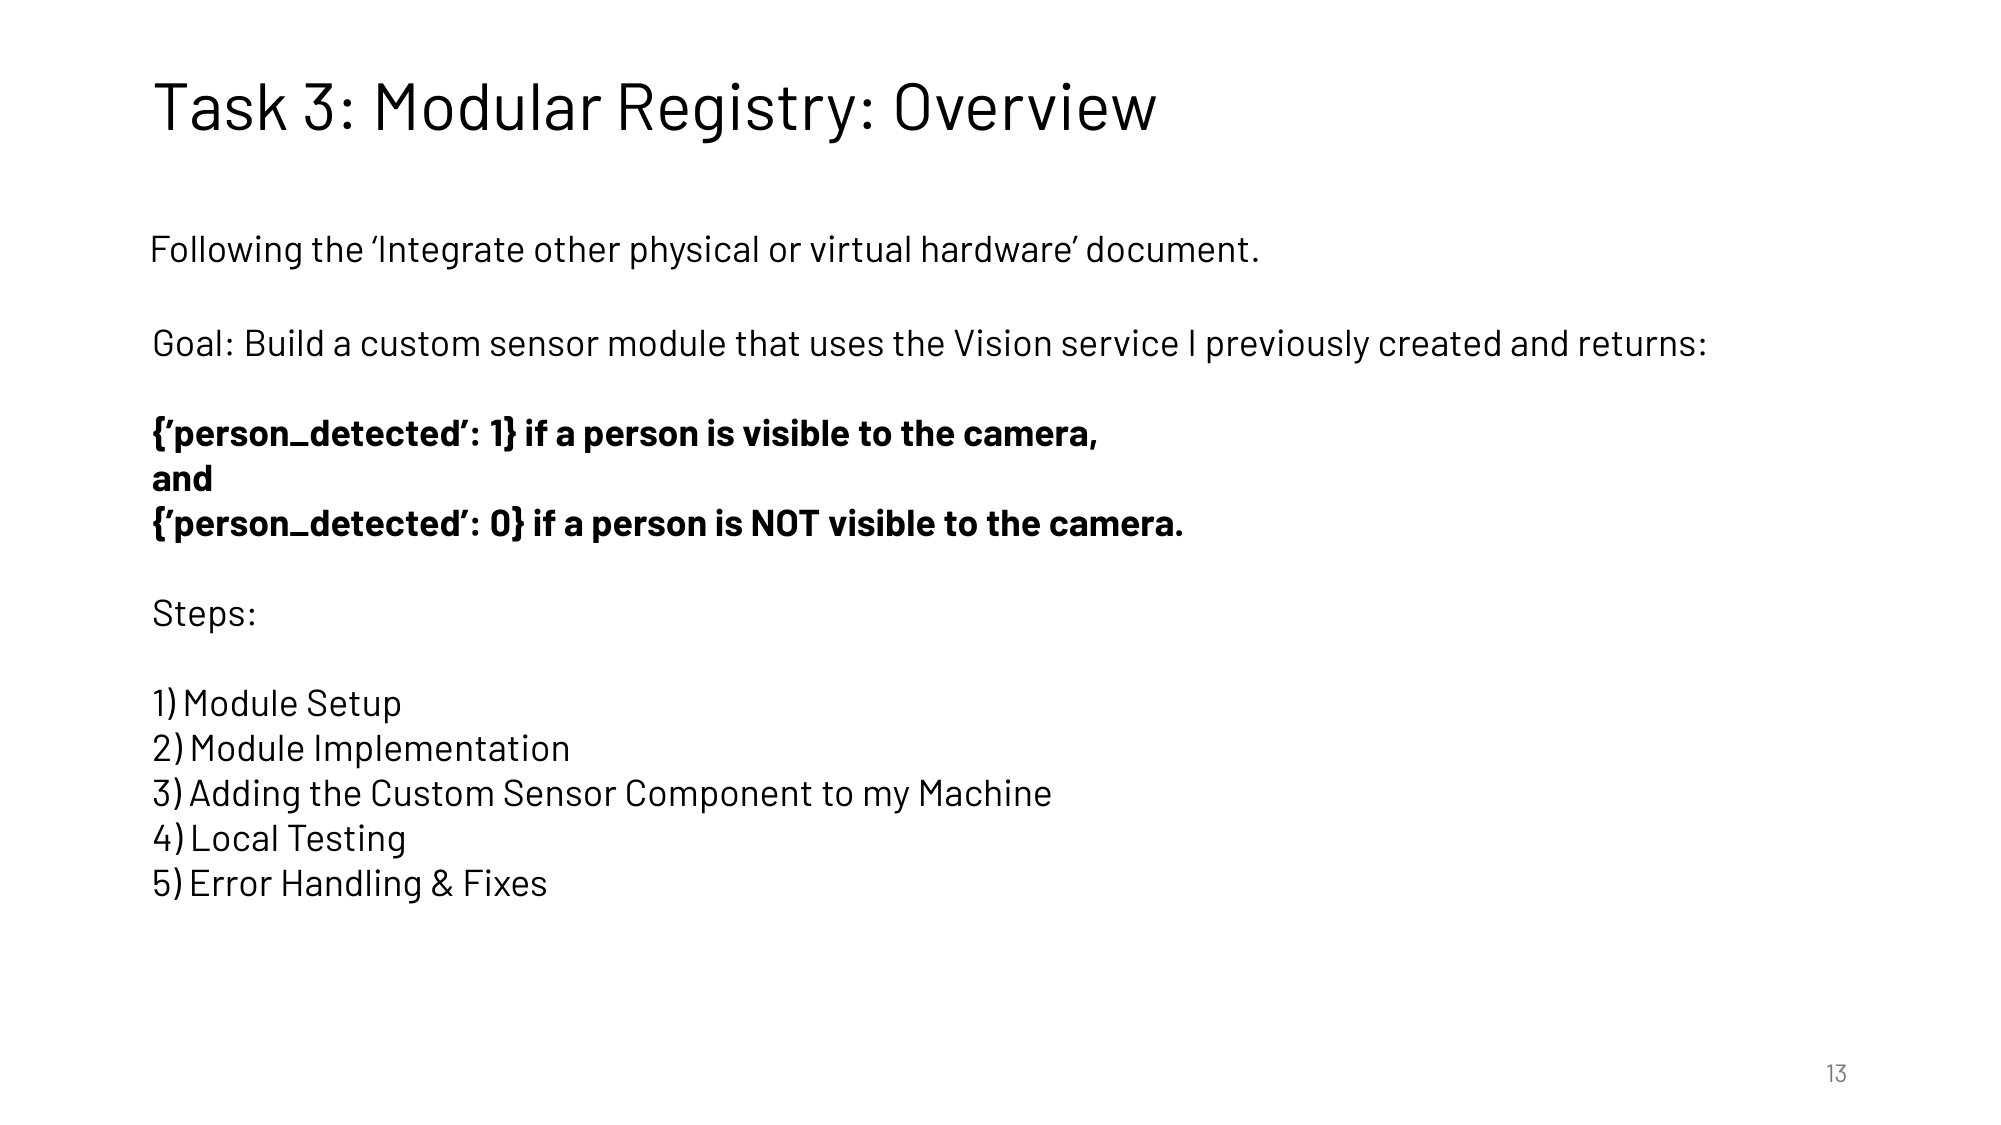

# Task 3: Modular Registry: Overview
Following the ‘Integrate other physical or virtual hardware’ document.
Goal: Build a custom sensor module that uses the Vision service I previously created and returns:

{’person_detected’: 1} if a person is visible to the camera,
and
{’person_detected’: 0} if a person is NOT visible to the camera.

Steps:
1) Module Setup
2) Module Implementation
3) Adding the Custom Sensor Component to my Machine
4) Local Testing
5) Error Handling & Fixes

13